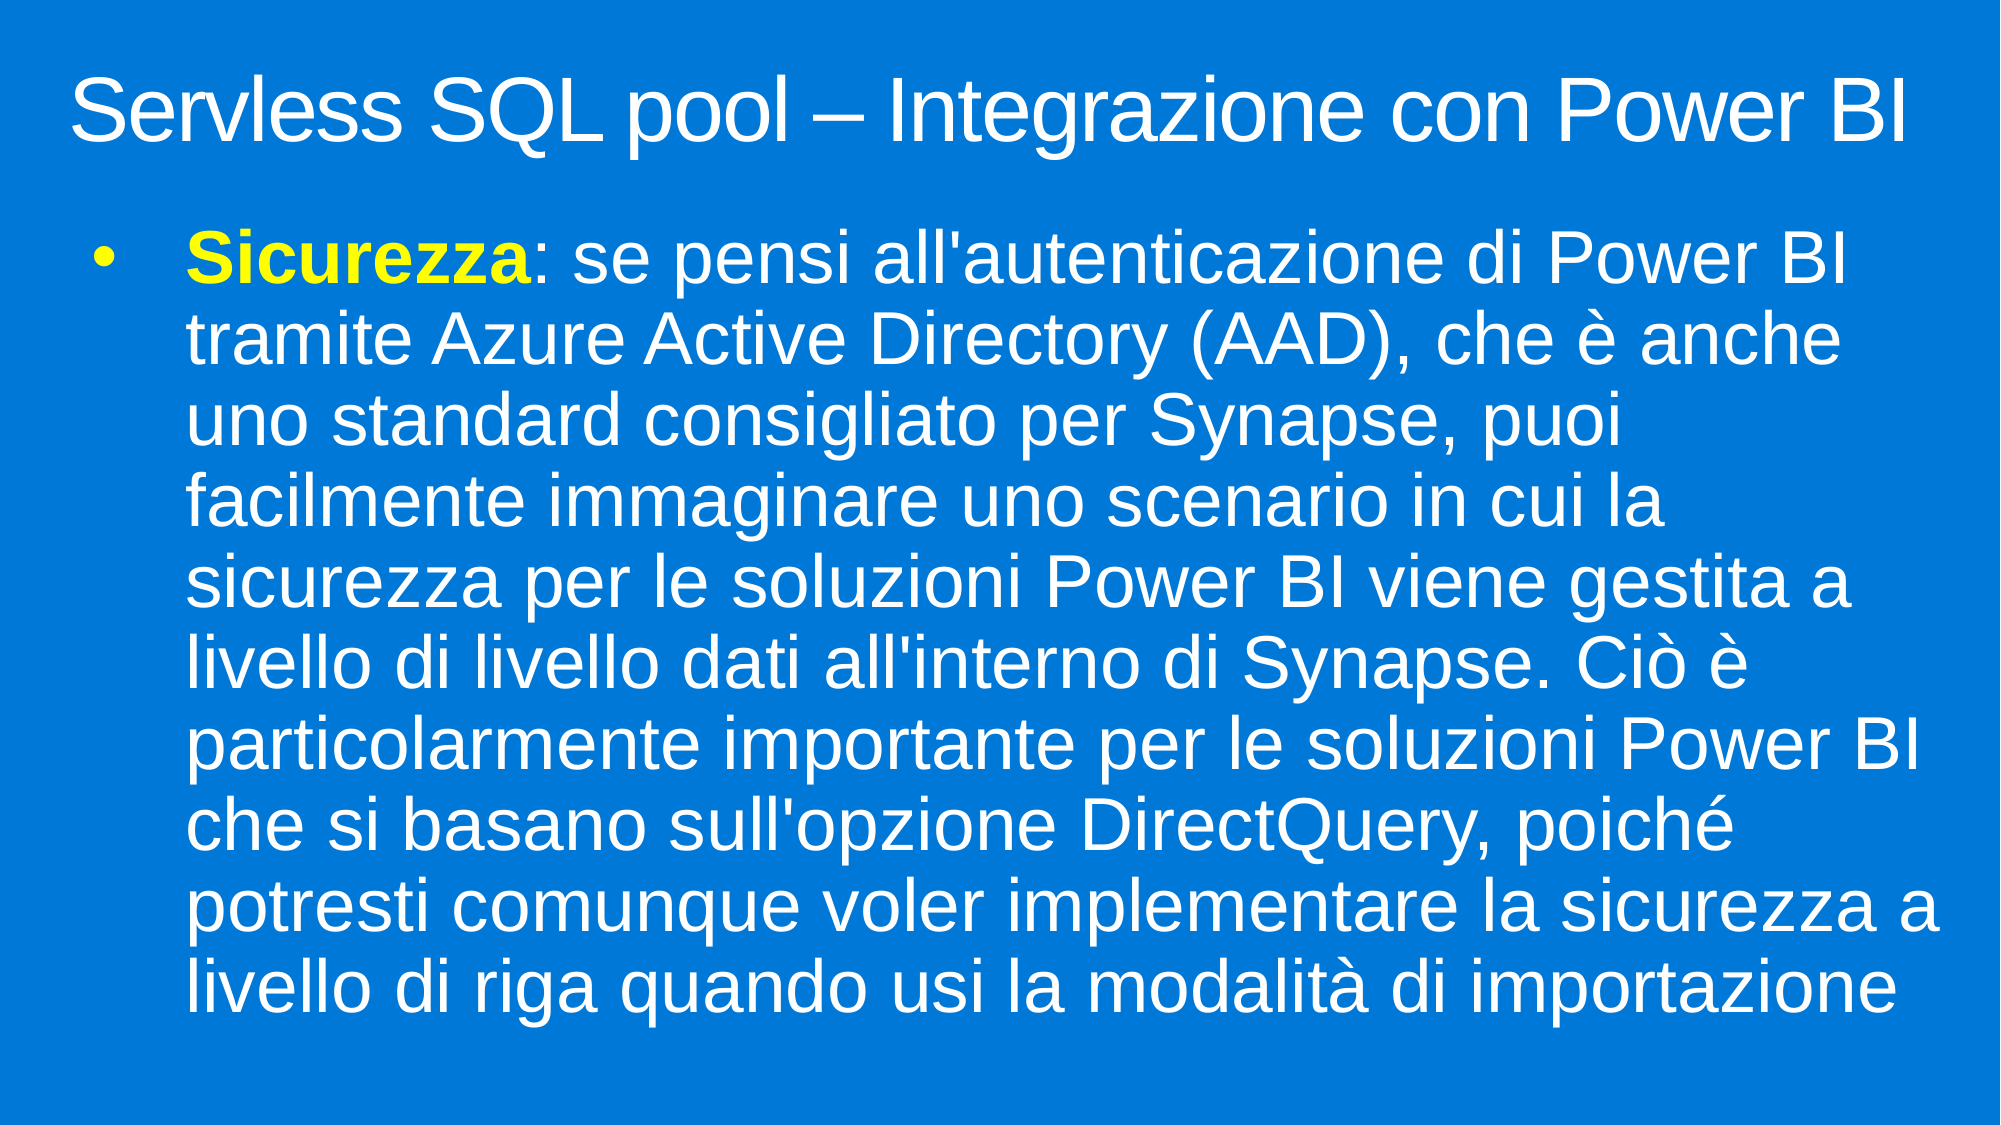

# Servless SQL pool – Integrazione con Power BI
Sicurezza: se pensi all'autenticazione di Power BI tramite Azure Active Directory (AAD), che è anche uno standard consigliato per Synapse, puoi facilmente immaginare uno scenario in cui la sicurezza per le soluzioni Power BI viene gestita a livello di livello dati all'interno di Synapse. Ciò è particolarmente importante per le soluzioni Power BI che si basano sull'opzione DirectQuery, poiché potresti comunque voler implementare la sicurezza a livello di riga quando usi la modalità di importazione